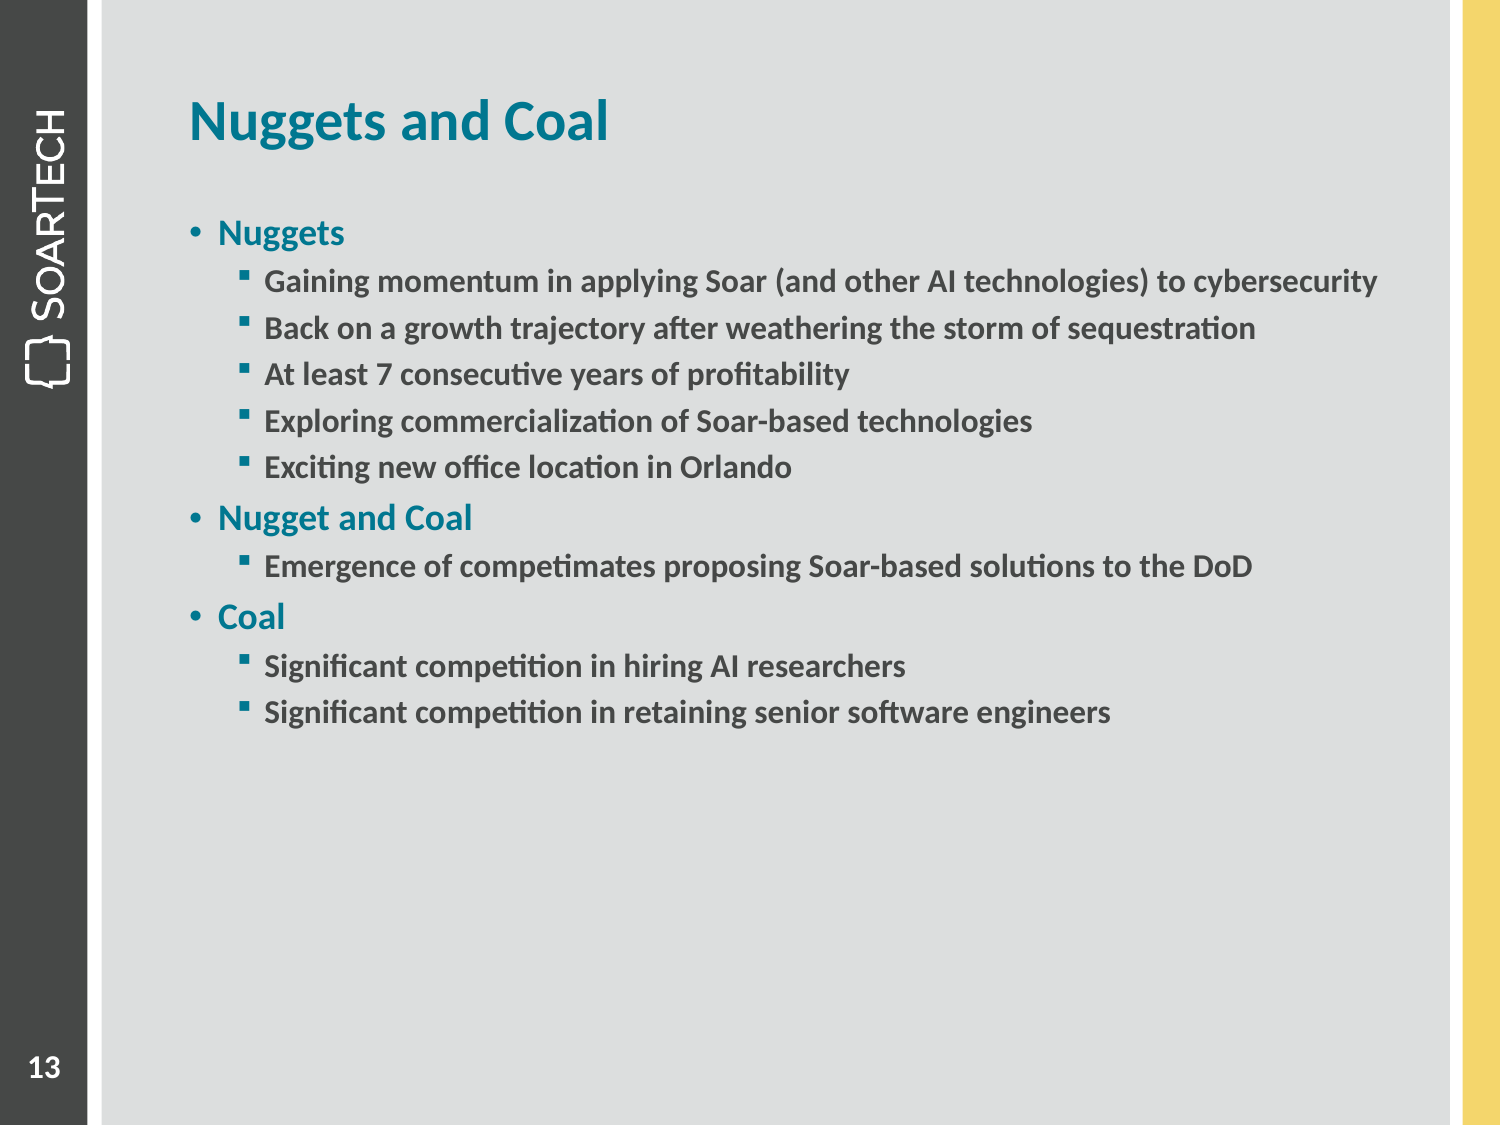

# Nuggets and Coal
Nuggets
Gaining momentum in applying Soar (and other AI technologies) to cybersecurity
Back on a growth trajectory after weathering the storm of sequestration
At least 7 consecutive years of profitability
Exploring commercialization of Soar-based technologies
Exciting new office location in Orlando
Nugget and Coal
Emergence of competimates proposing Soar-based solutions to the DoD
Coal
Significant competition in hiring AI researchers
Significant competition in retaining senior software engineers

13
6/5/15